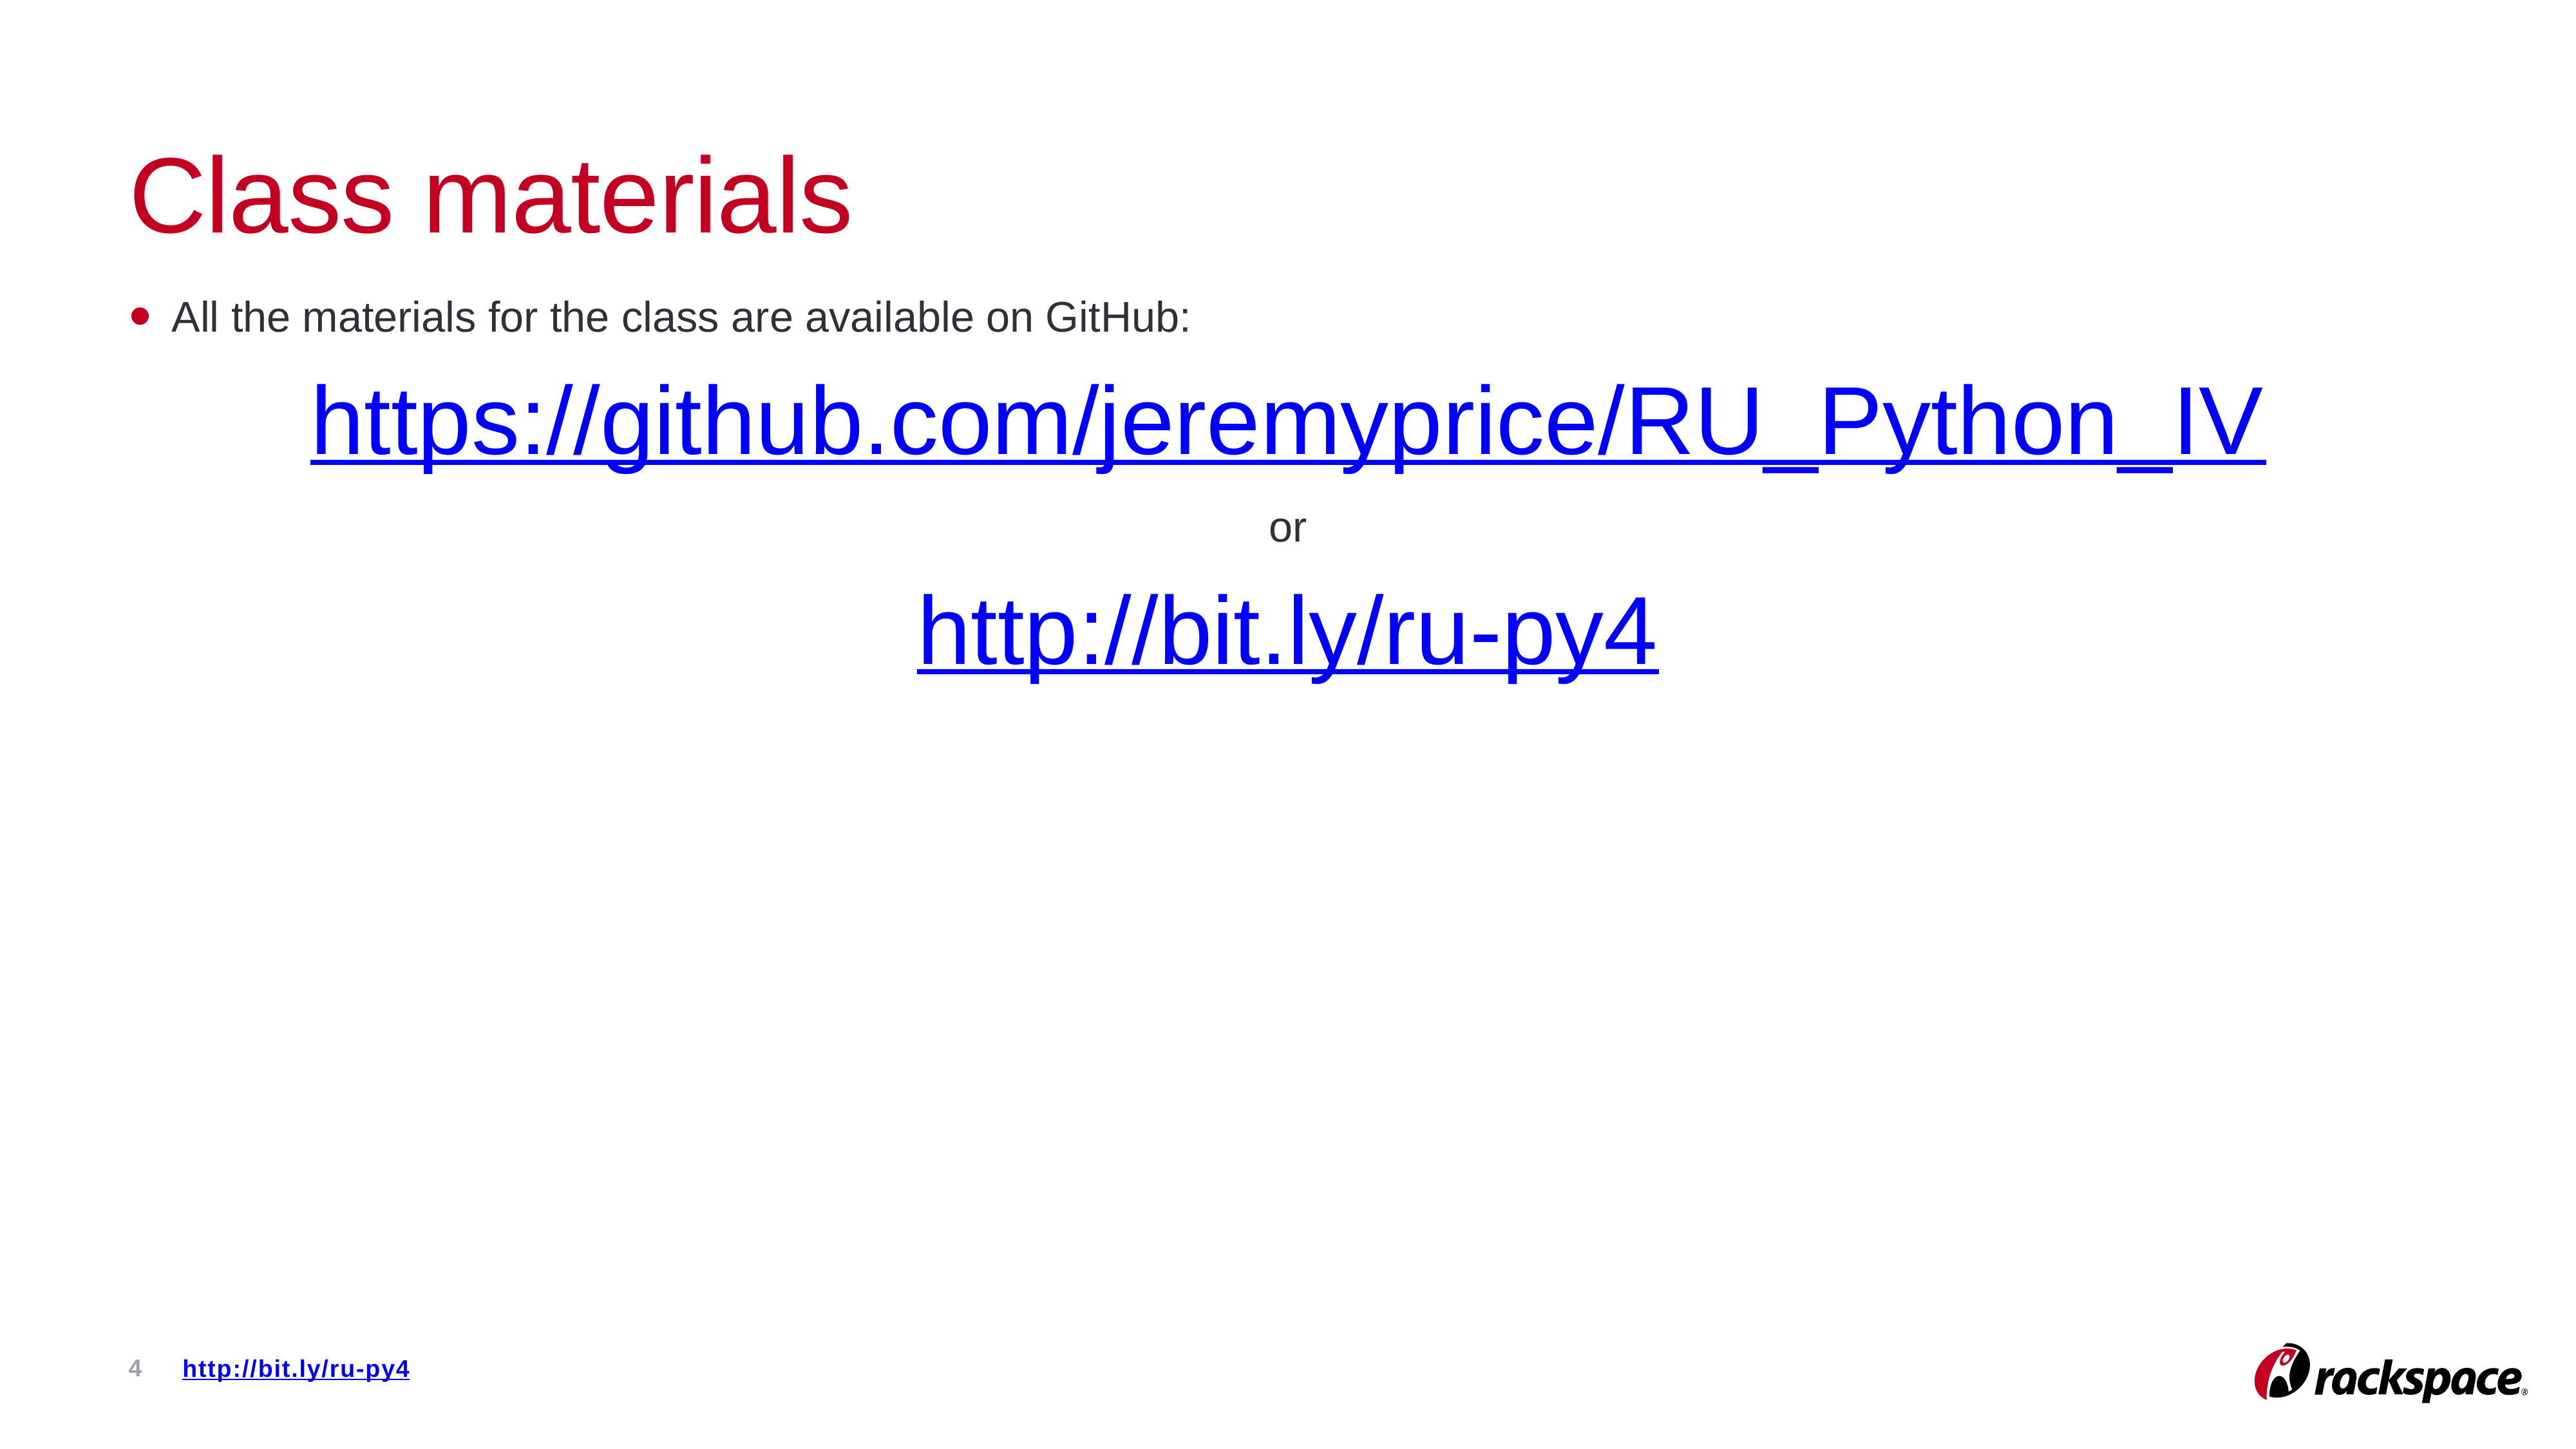

# Class materials
All the materials for the class are available on GitHub:
https://github.com/jeremyprice/RU_Python_IV
or
http://bit.ly/ru-py4

4
http://bit.ly/ru-py4